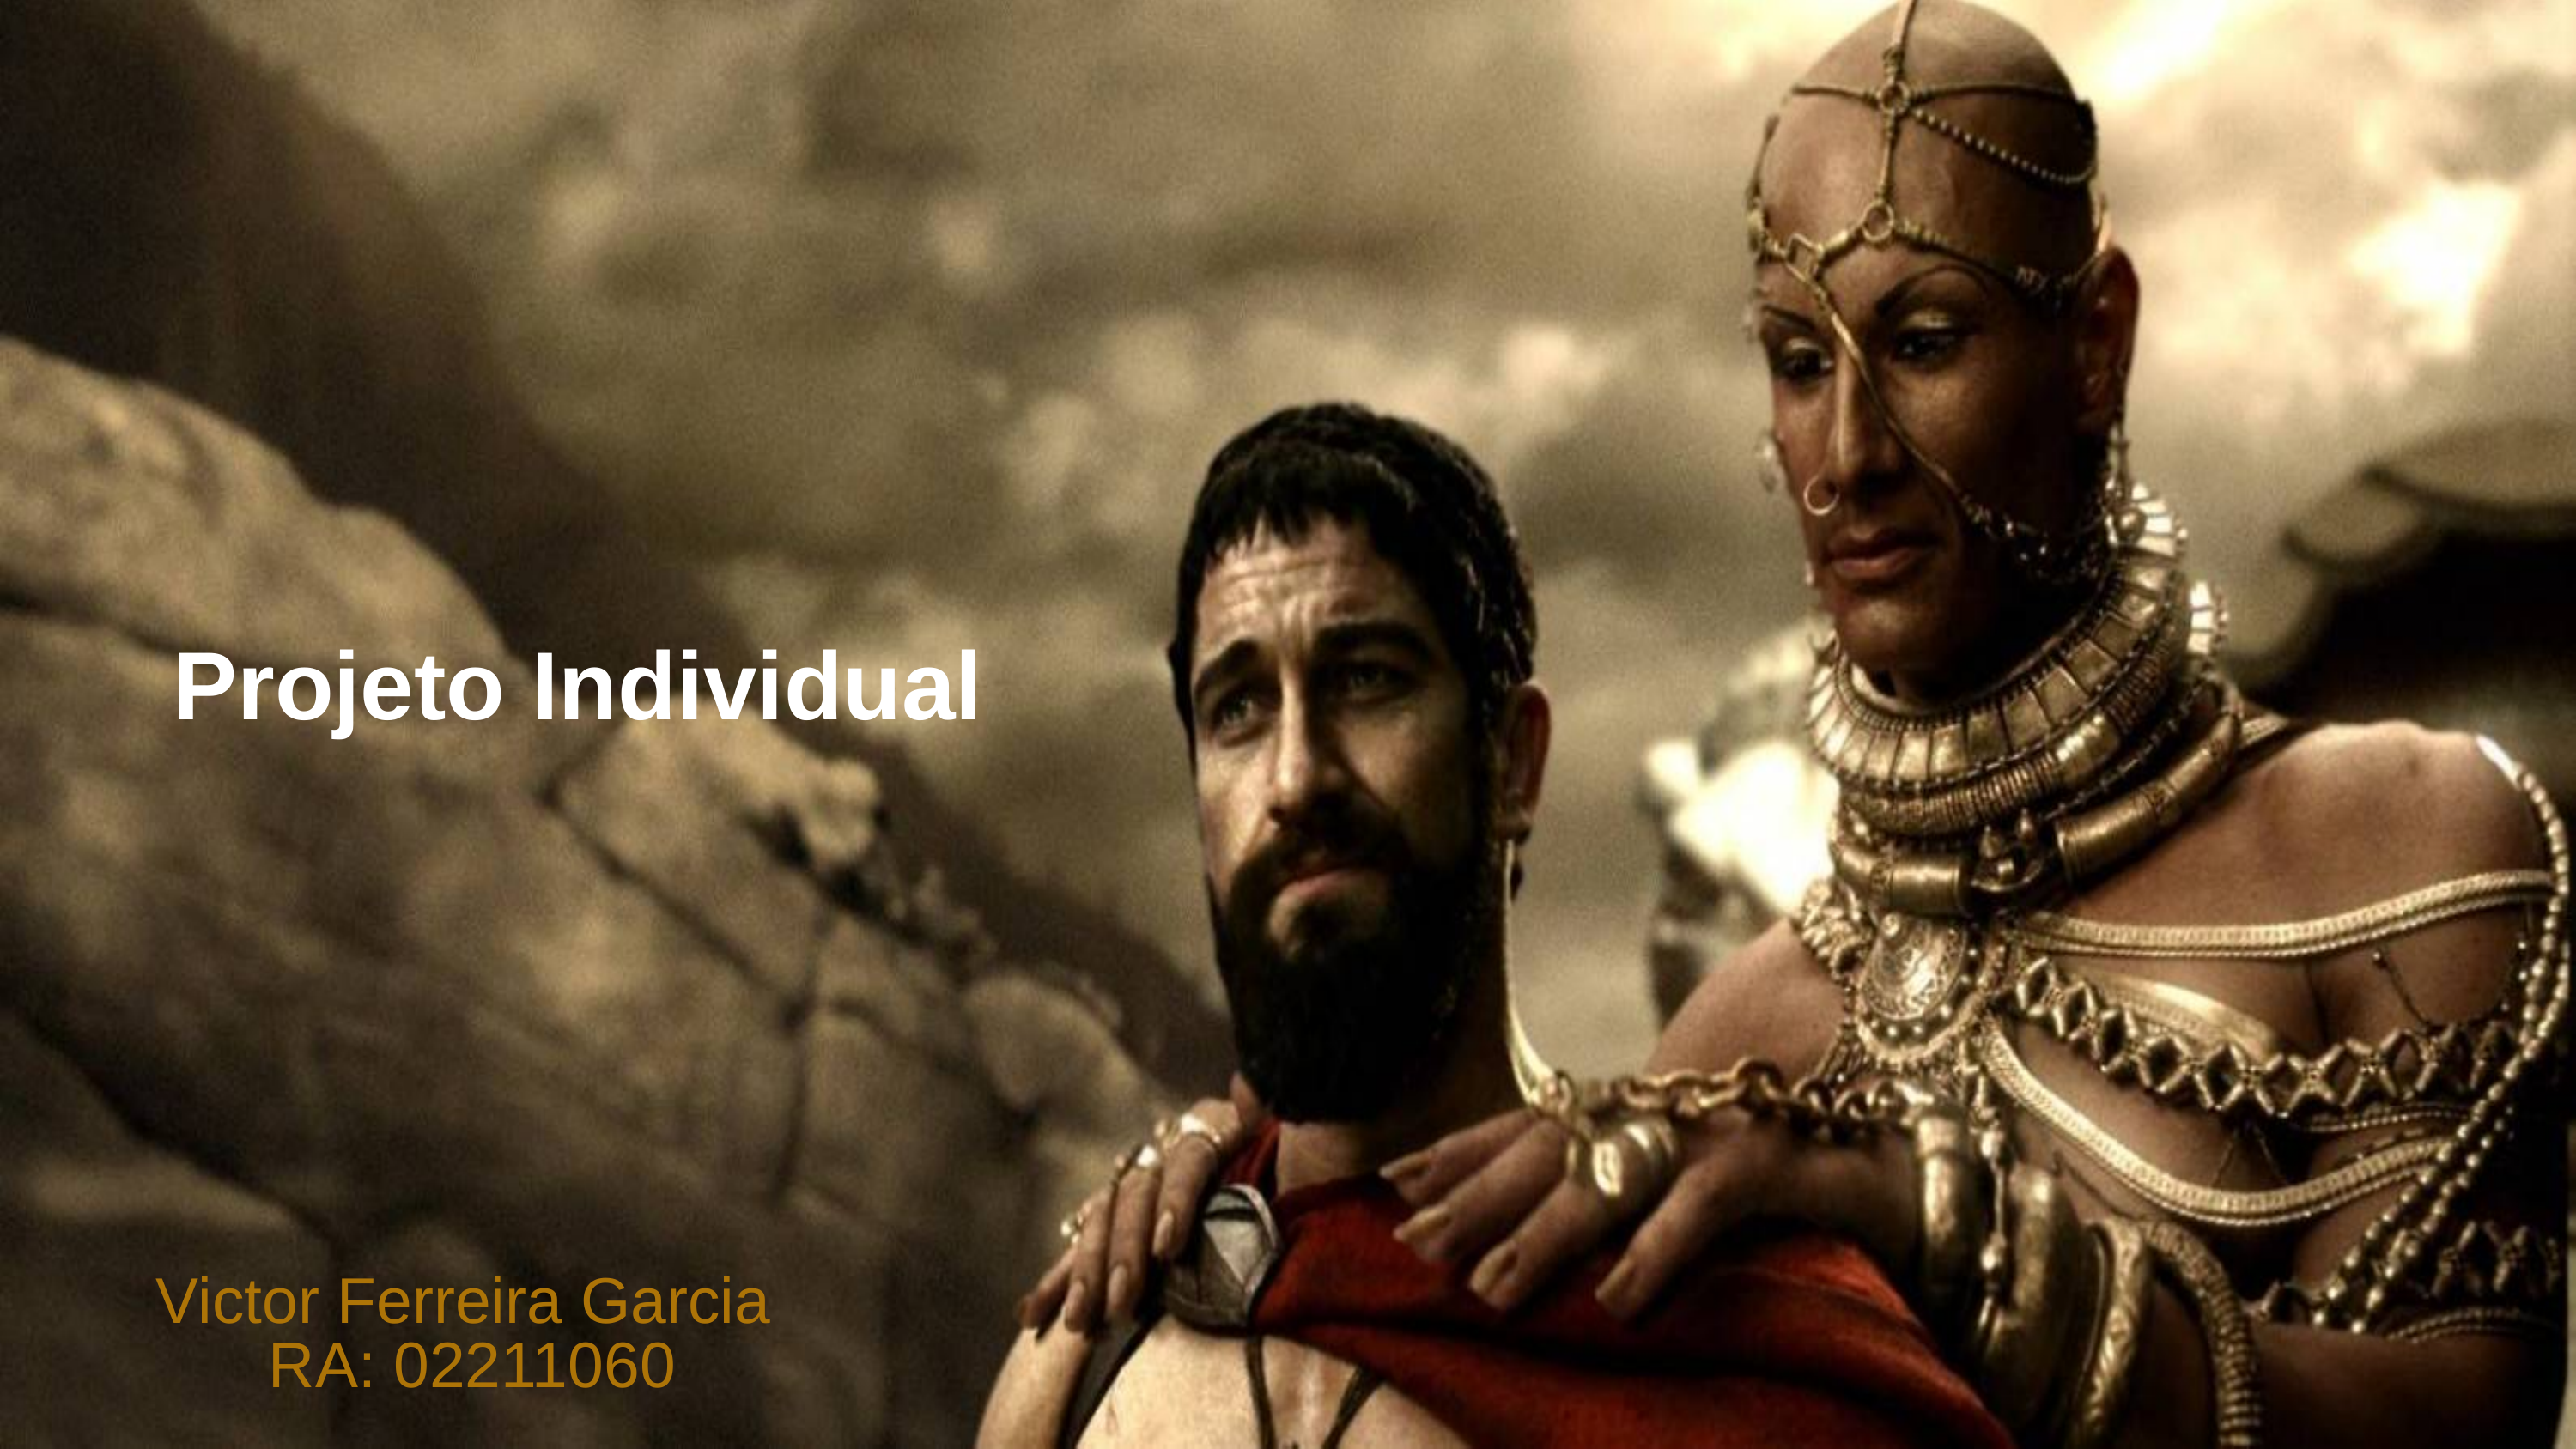

Projeto Individual

Victor Ferreira Garcia

RA: 02211060